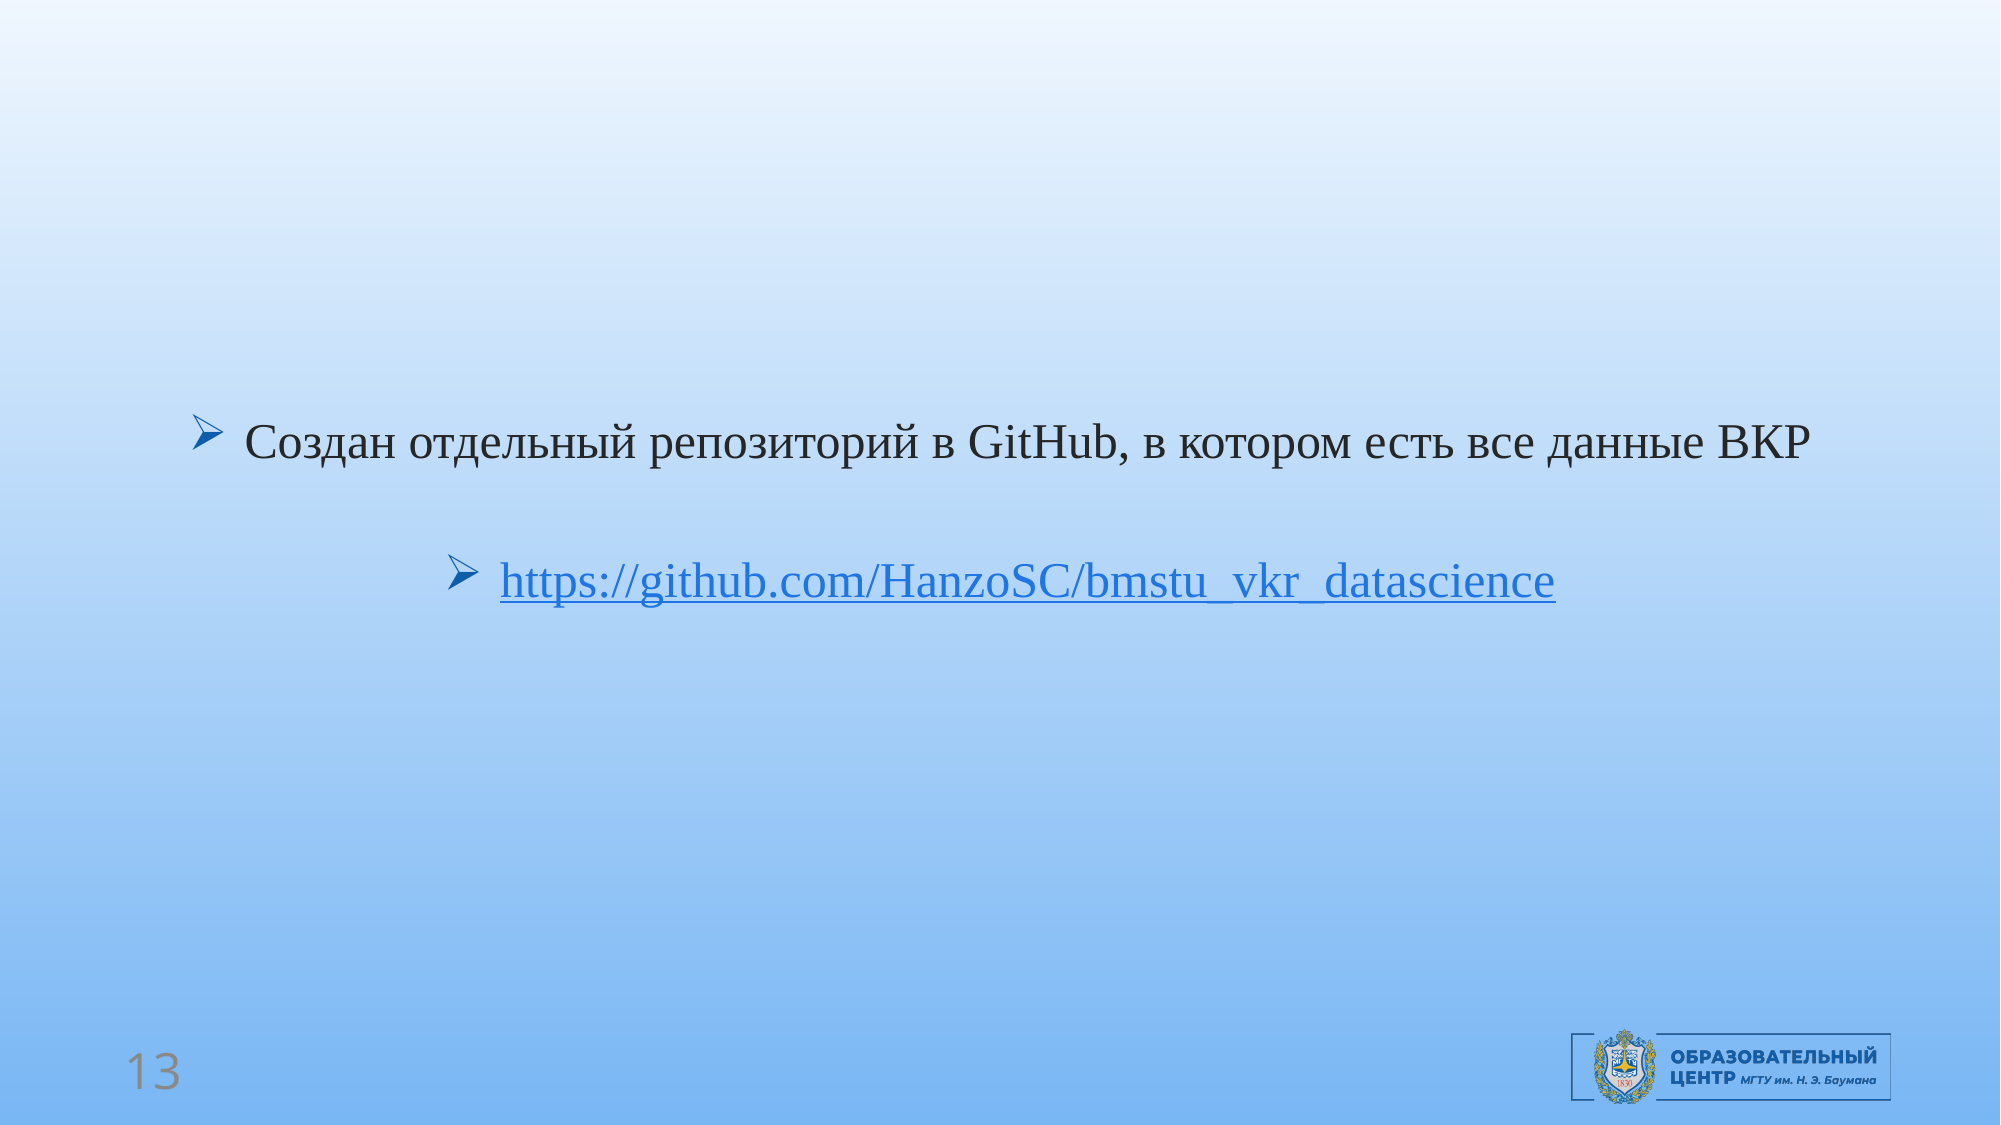

Создан отдельный репозиторий в GitHub, в котором есть все данные ВКР

https://github.com/HanzoSC/bmstu_vkr_datascience

13